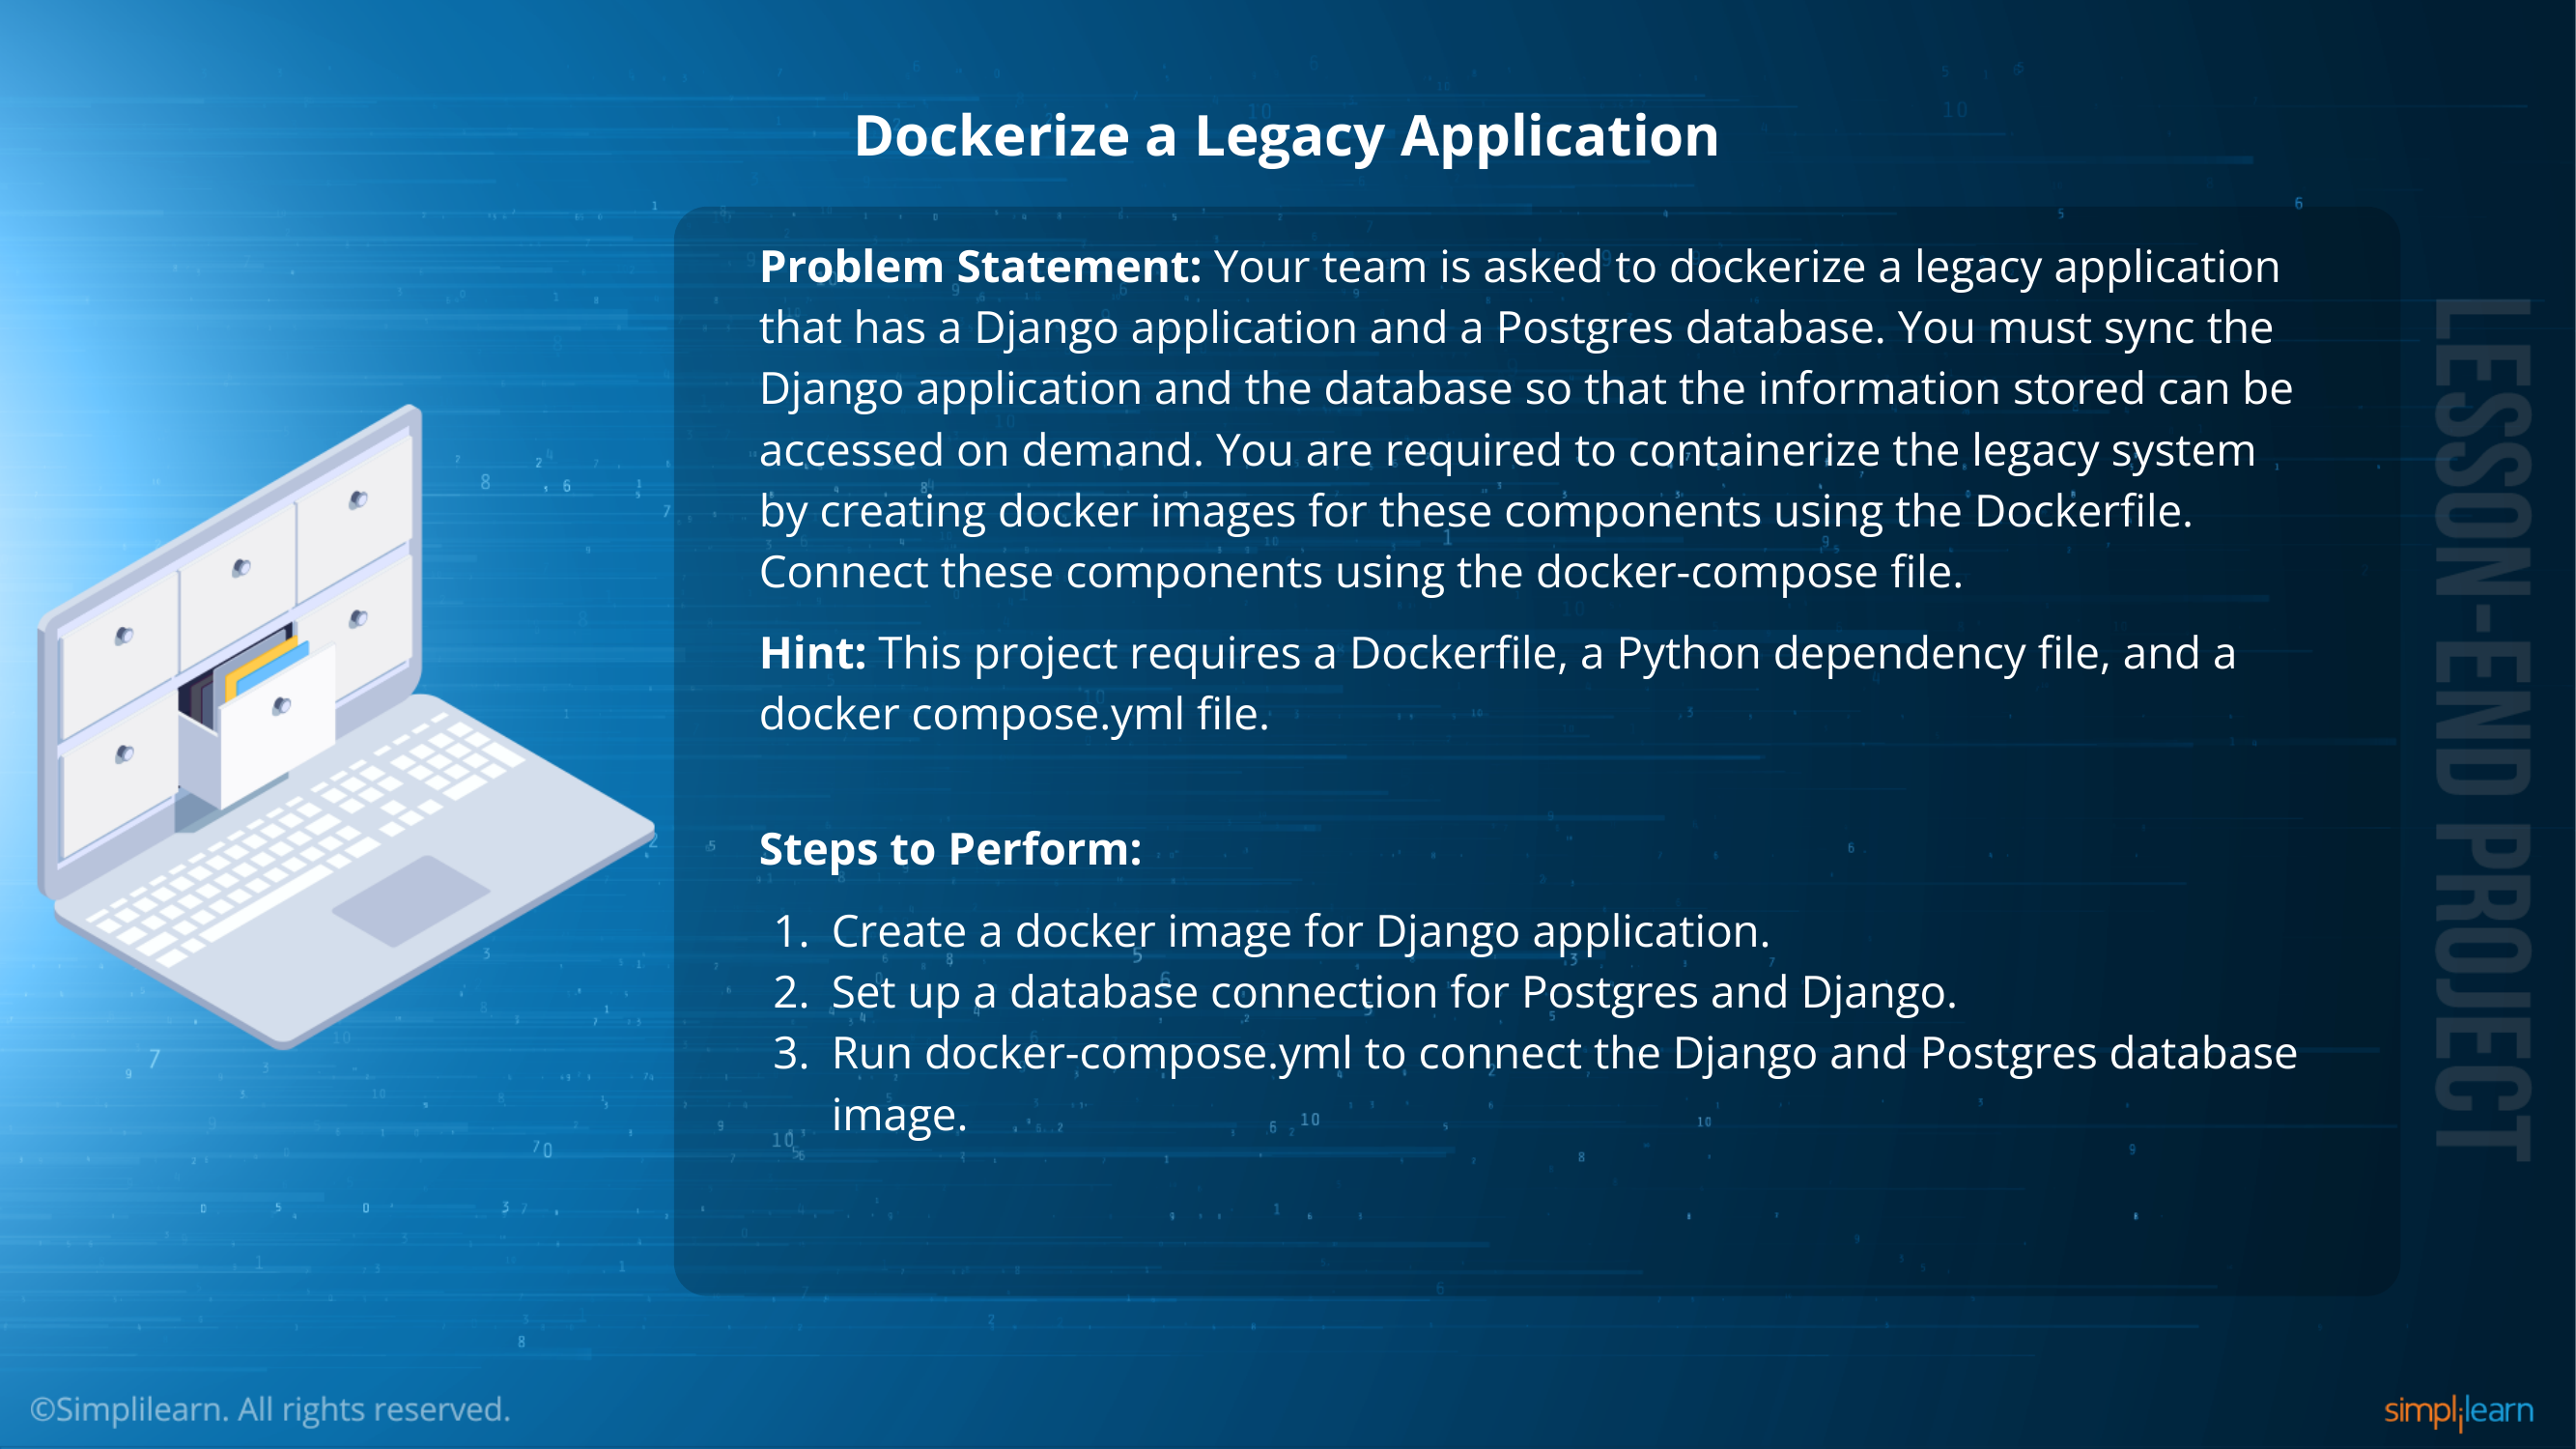

# Dockerize a Legacy Application
Problem Statement: Your team is asked to dockerize a legacy application that has a Django application and a Postgres database. You must sync the Django application and the database so that the information stored can be accessed on demand. You are required to containerize the legacy system by creating docker images for these components using the Dockerfile. Connect these components using the docker-compose file.
Hint: This project requires a Dockerfile, a Python dependency file, and a docker compose.yml file.

Steps to Perform:
Create a docker image for Django application.
Set up a database connection for Postgres and Django.
Run docker-compose.yml to connect the Django and Postgres database image.